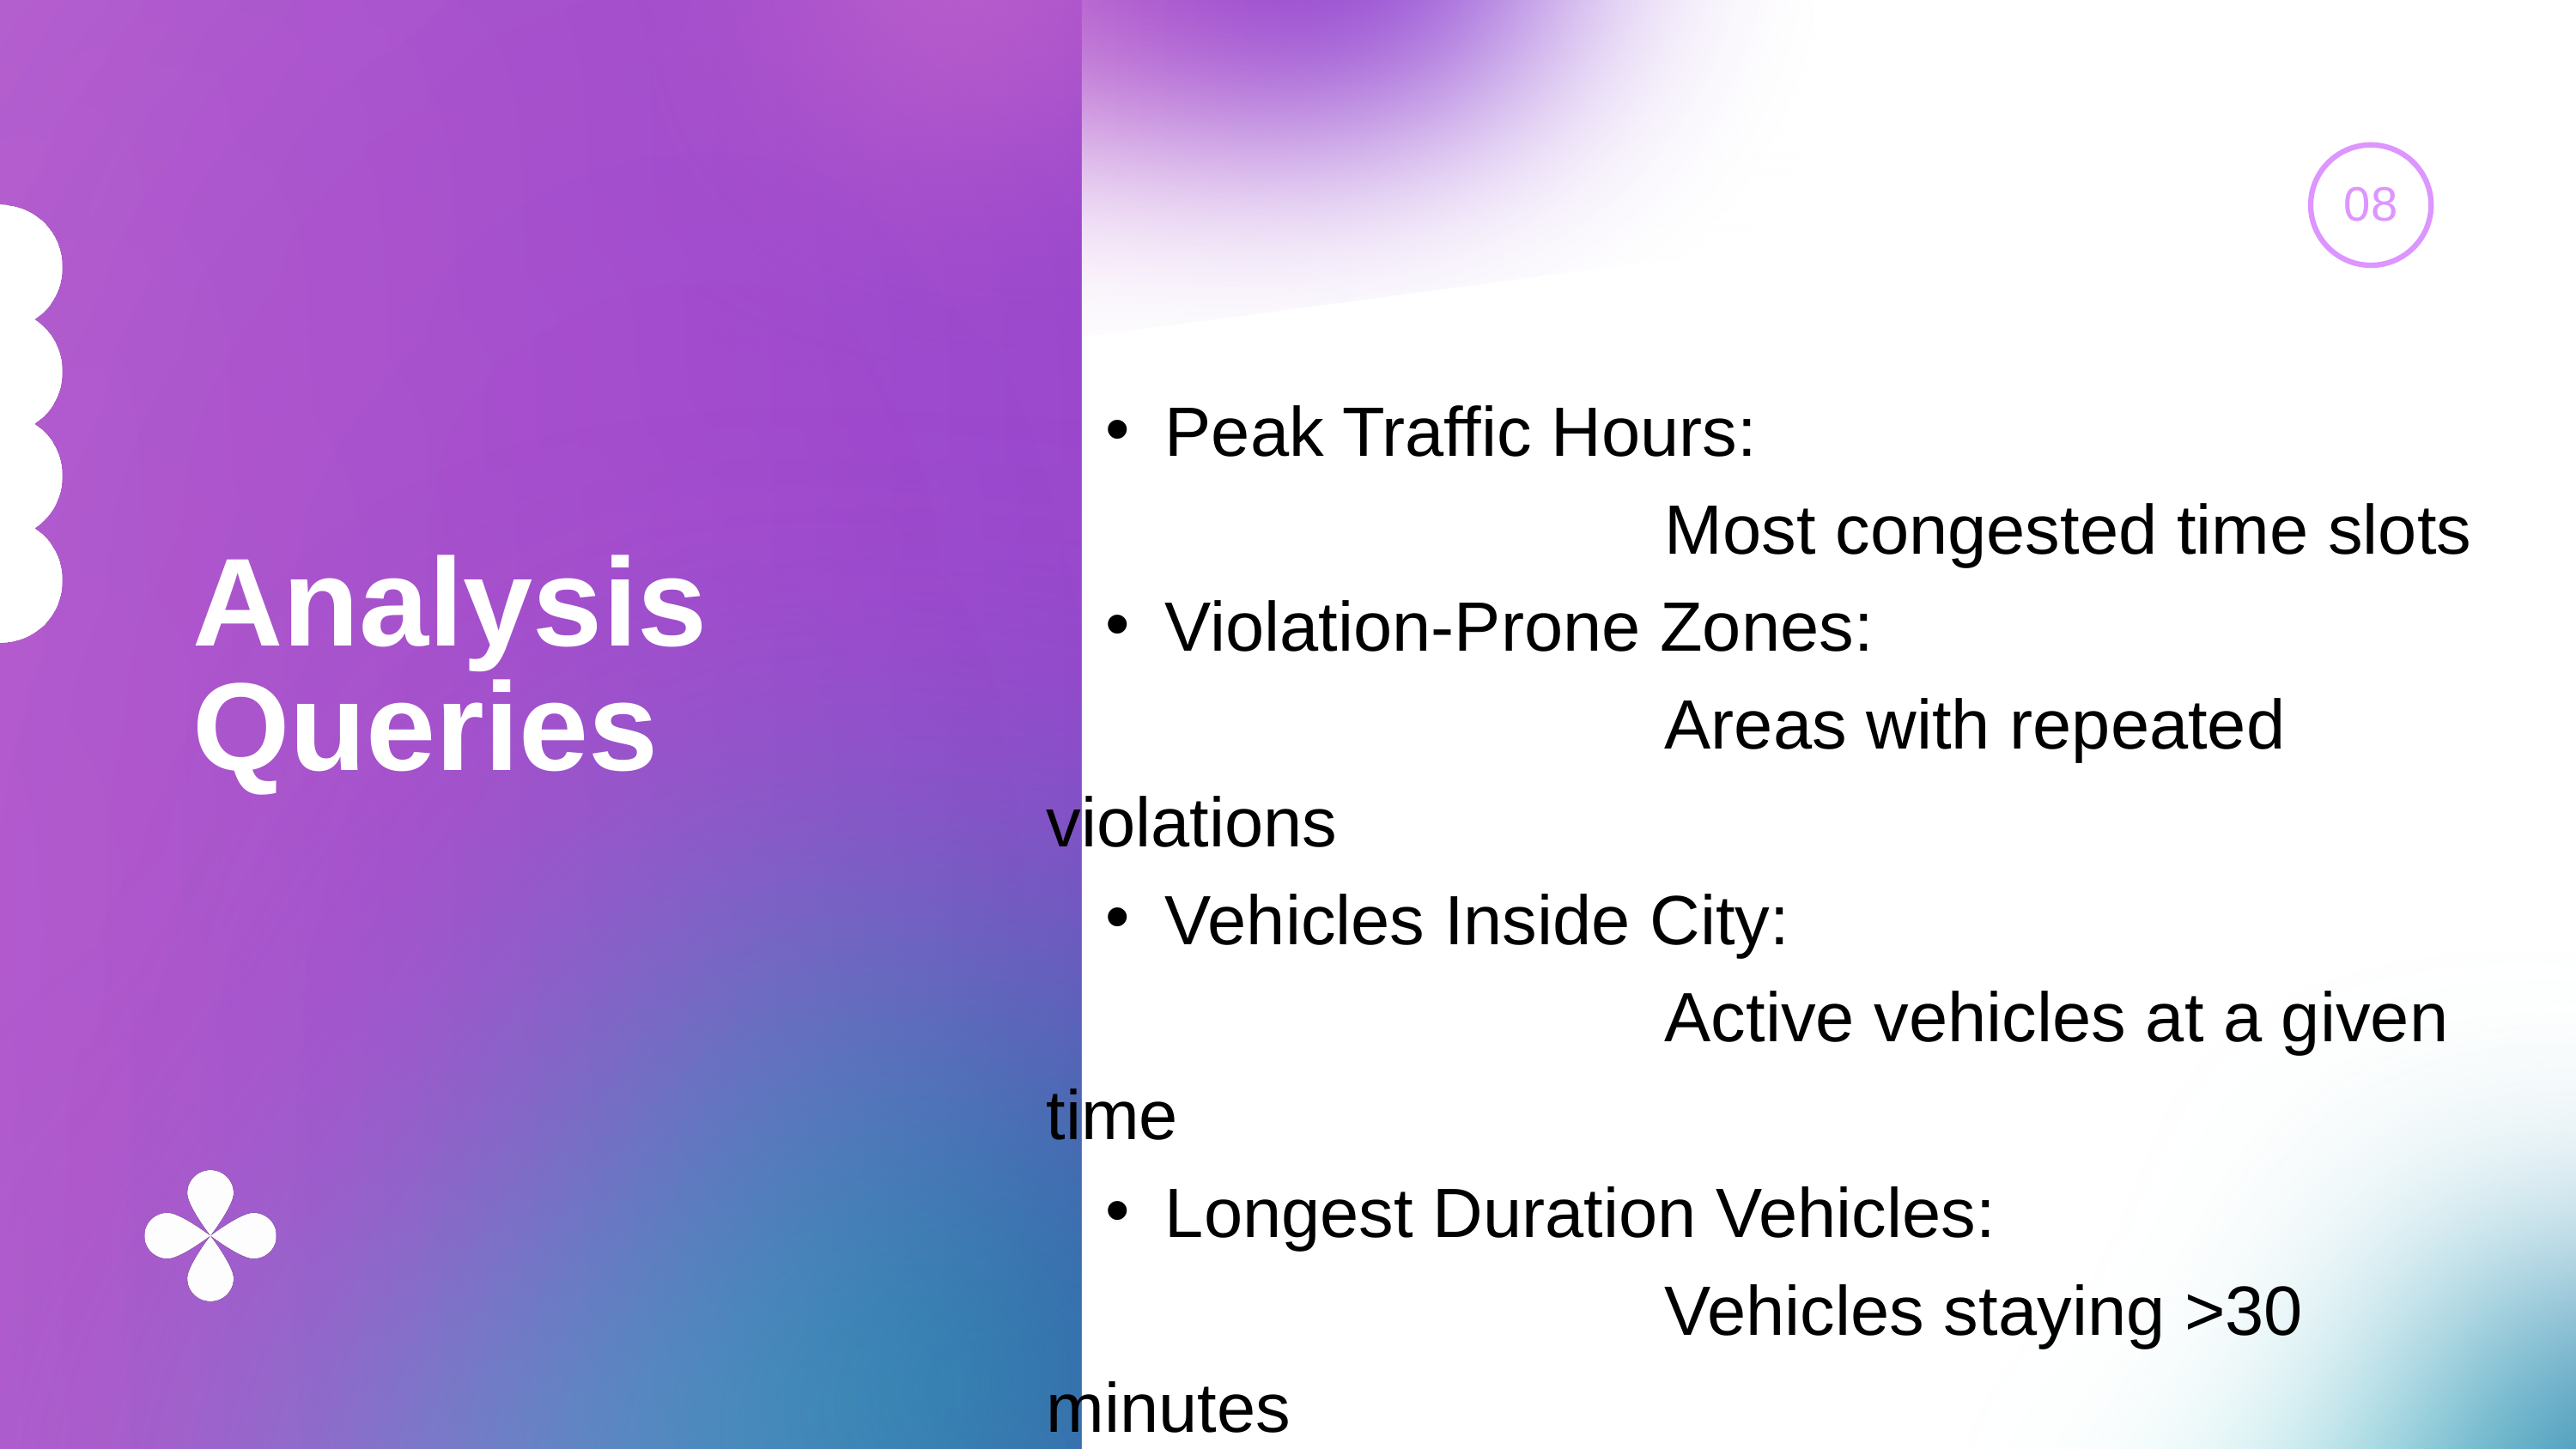

08

Peak Traffic Hours:
                                Most congested time slots
Violation-Prone Zones:
                                Areas with repeated violations
Vehicles Inside City:
                                Active vehicles at a given time
Longest Duration Vehicles:
                                Vehicles staying >30 minutes

Analysis Queries